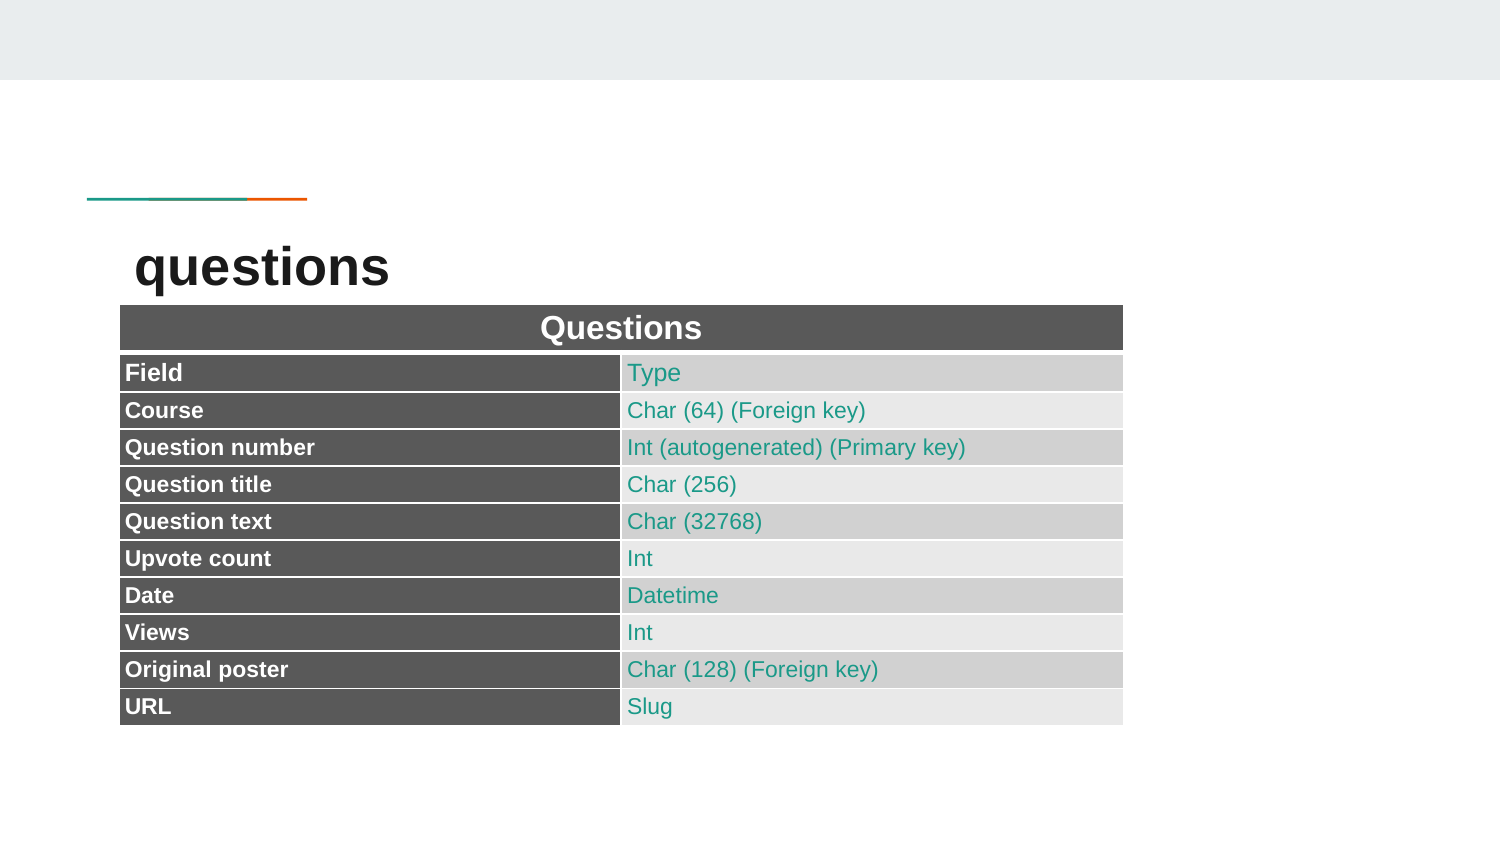

# questions
| Questions |  |
| --- | --- |
| Field | Type |
| Course | Char (64) (Foreign key) |
| Question number | Int (autogenerated) (Primary key) |
| Question title | Char (256) |
| Question text | Char (32768) |
| Upvote count | Int |
| Date | Datetime |
| Views | Int |
| Original poster | Char (128) (Foreign key) |
| URL | Slug |